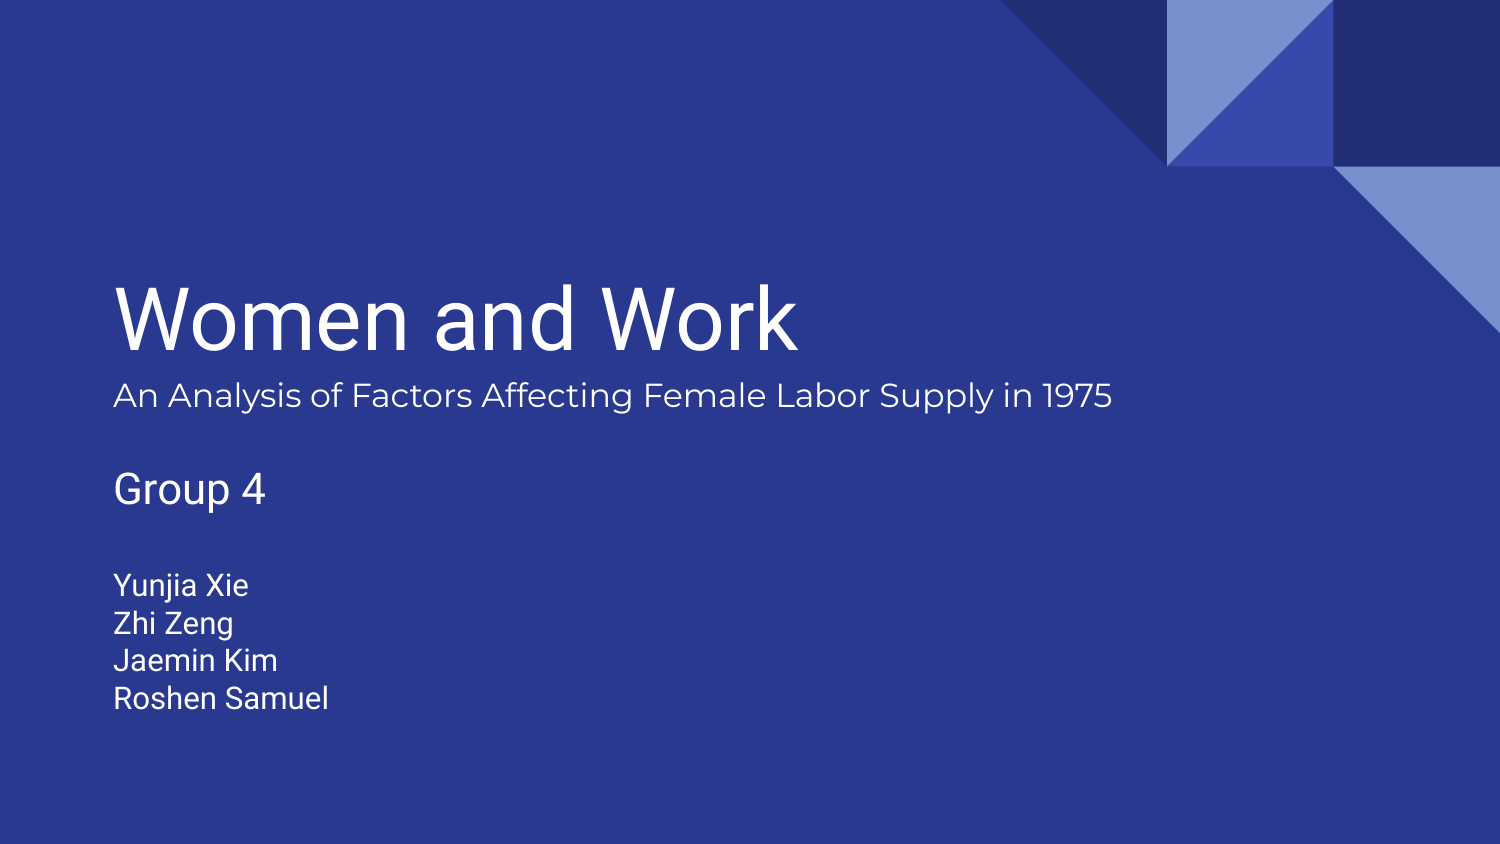

# Women and Work
An Analysis of Factors Affecting Female Labor Supply in 1975
Group 4

Yunjia Xie
Zhi Zeng
Jaemin Kim
Roshen Samuel